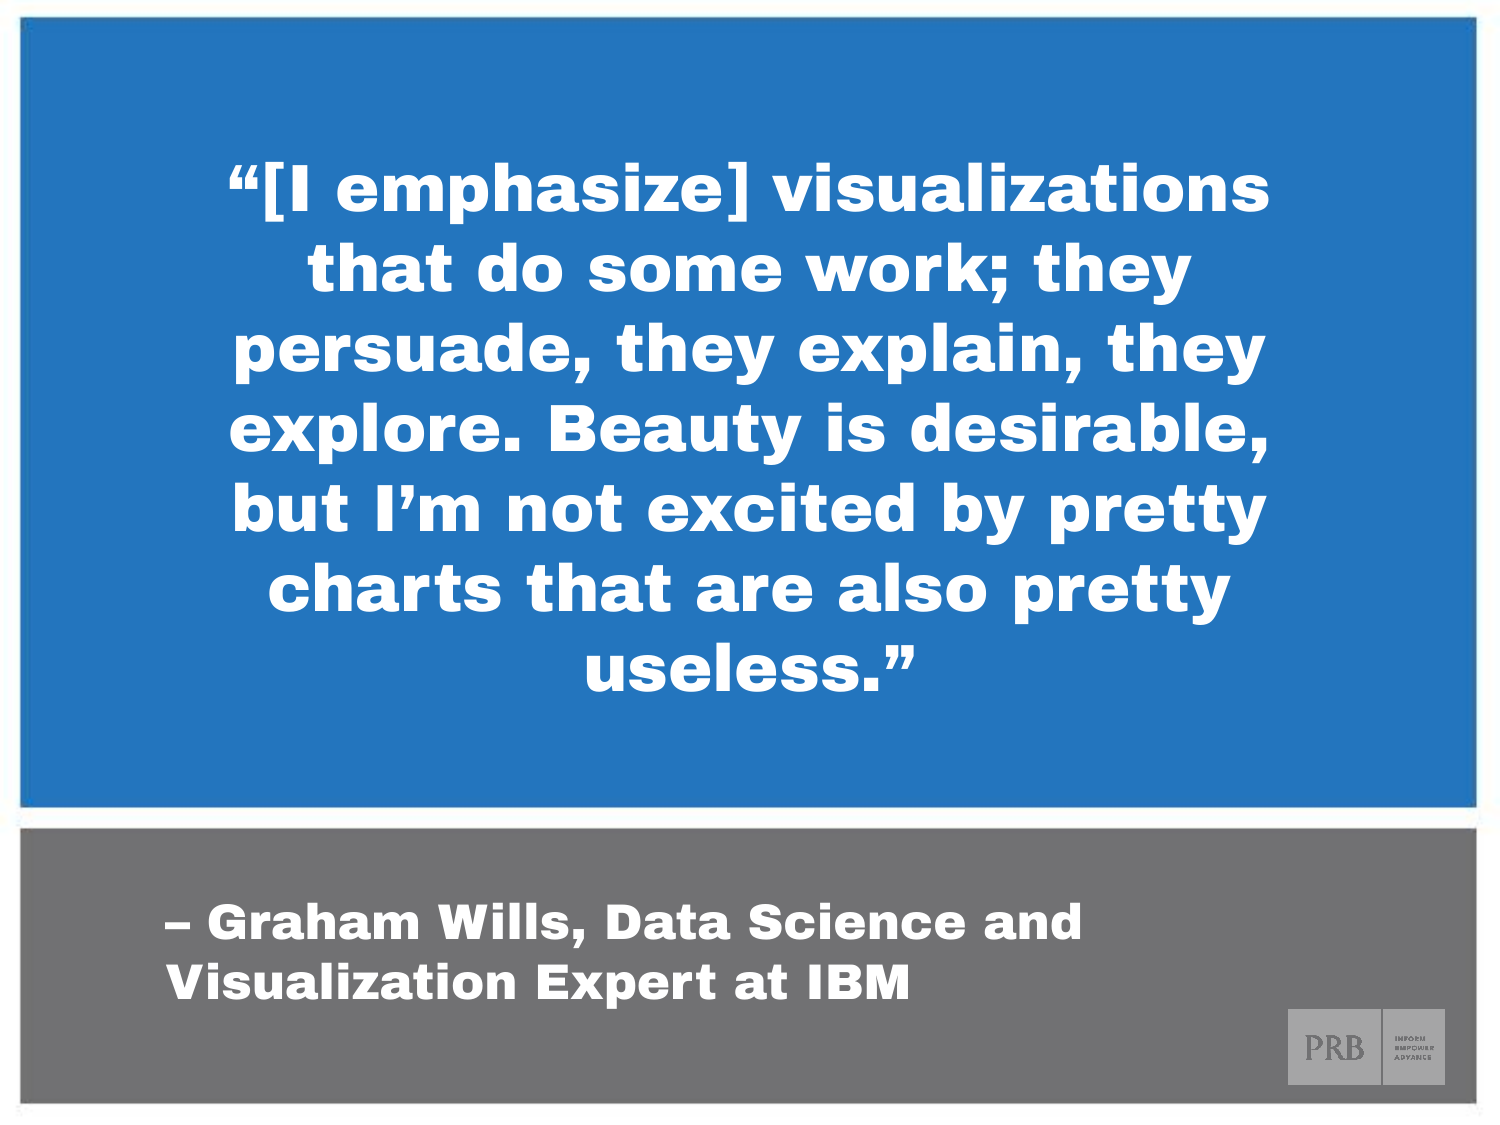

“[I emphasize] visualizations that do some work; they persuade, they explain, they explore. Beauty is desirable, but I’m not excited by pretty charts that are also pretty useless.”

– Graham Wills, Data Science and Visualization Expert at IBM